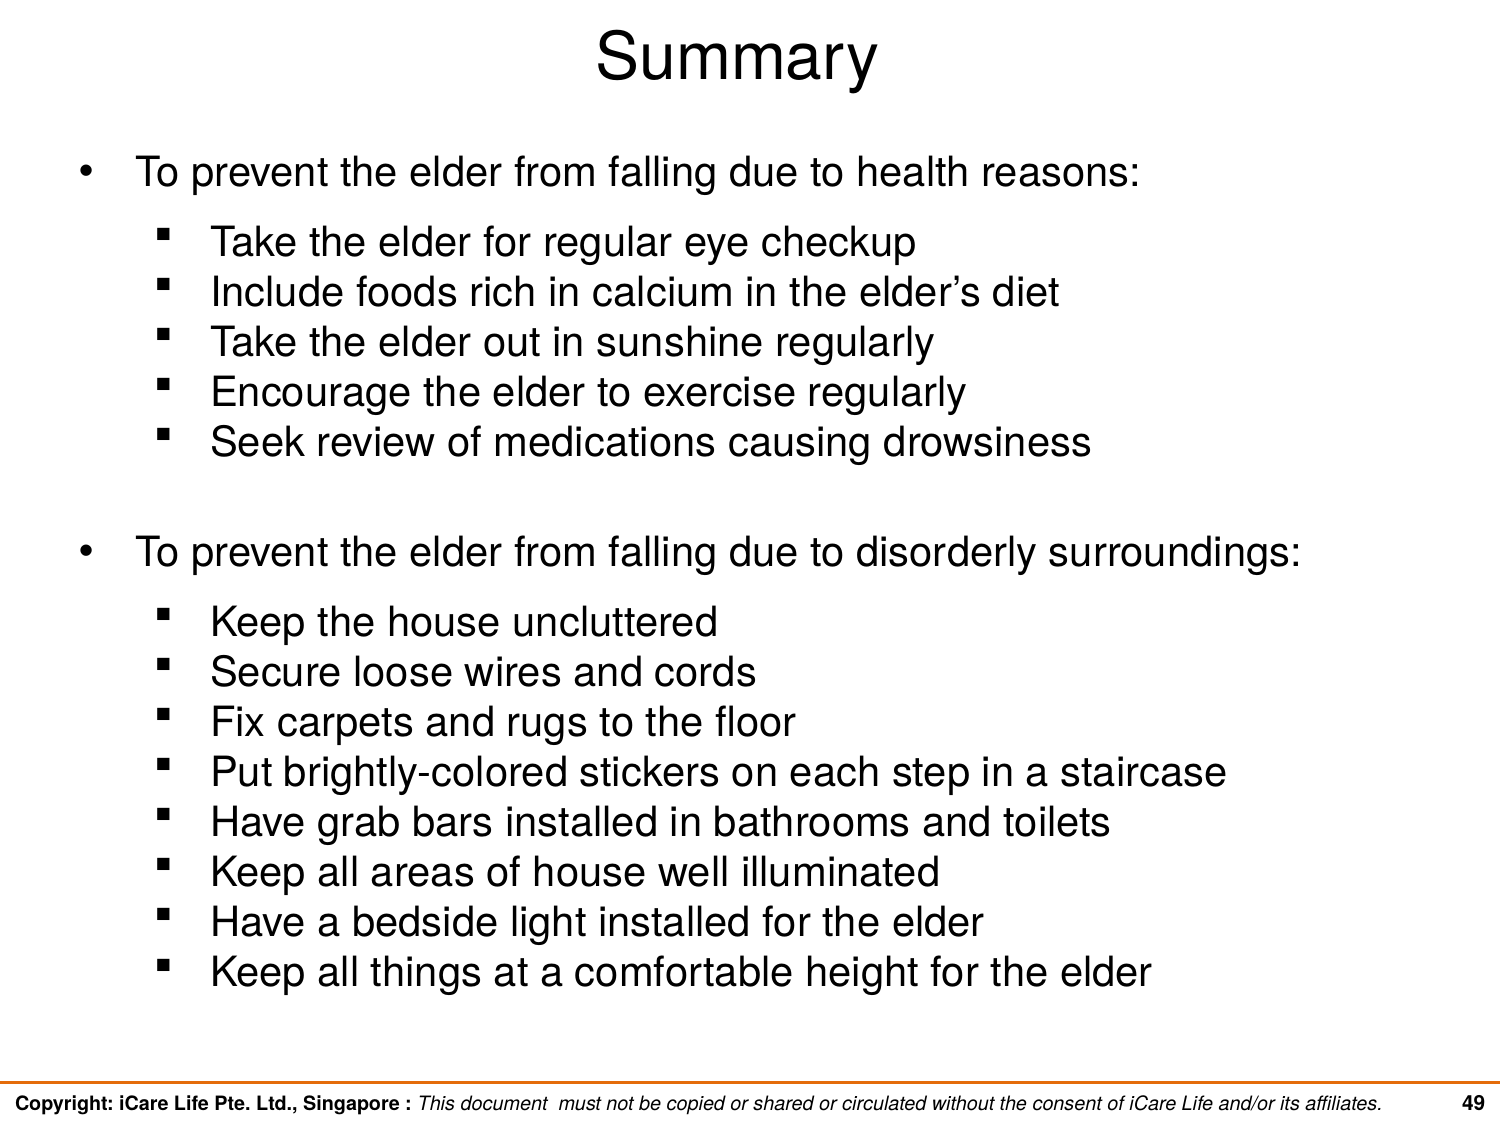

# Summary
To prevent the elder from falling due to health reasons:

Take the elder for regular eye checkup
Include foods rich in calcium in the elder’s diet
Take the elder out in sunshine regularly
Encourage the elder to exercise regularly
Seek review of medications causing drowsiness

To prevent the elder from falling due to disorderly surroundings:

Keep the house uncluttered
Secure loose wires and cords
Fix carpets and rugs to the floor
Put brightly-colored stickers on each step in a staircase
Have grab bars installed in bathrooms and toilets
Keep all areas of house well illuminated
Have a bedside light installed for the elder
Keep all things at a comfortable height for the elder
49